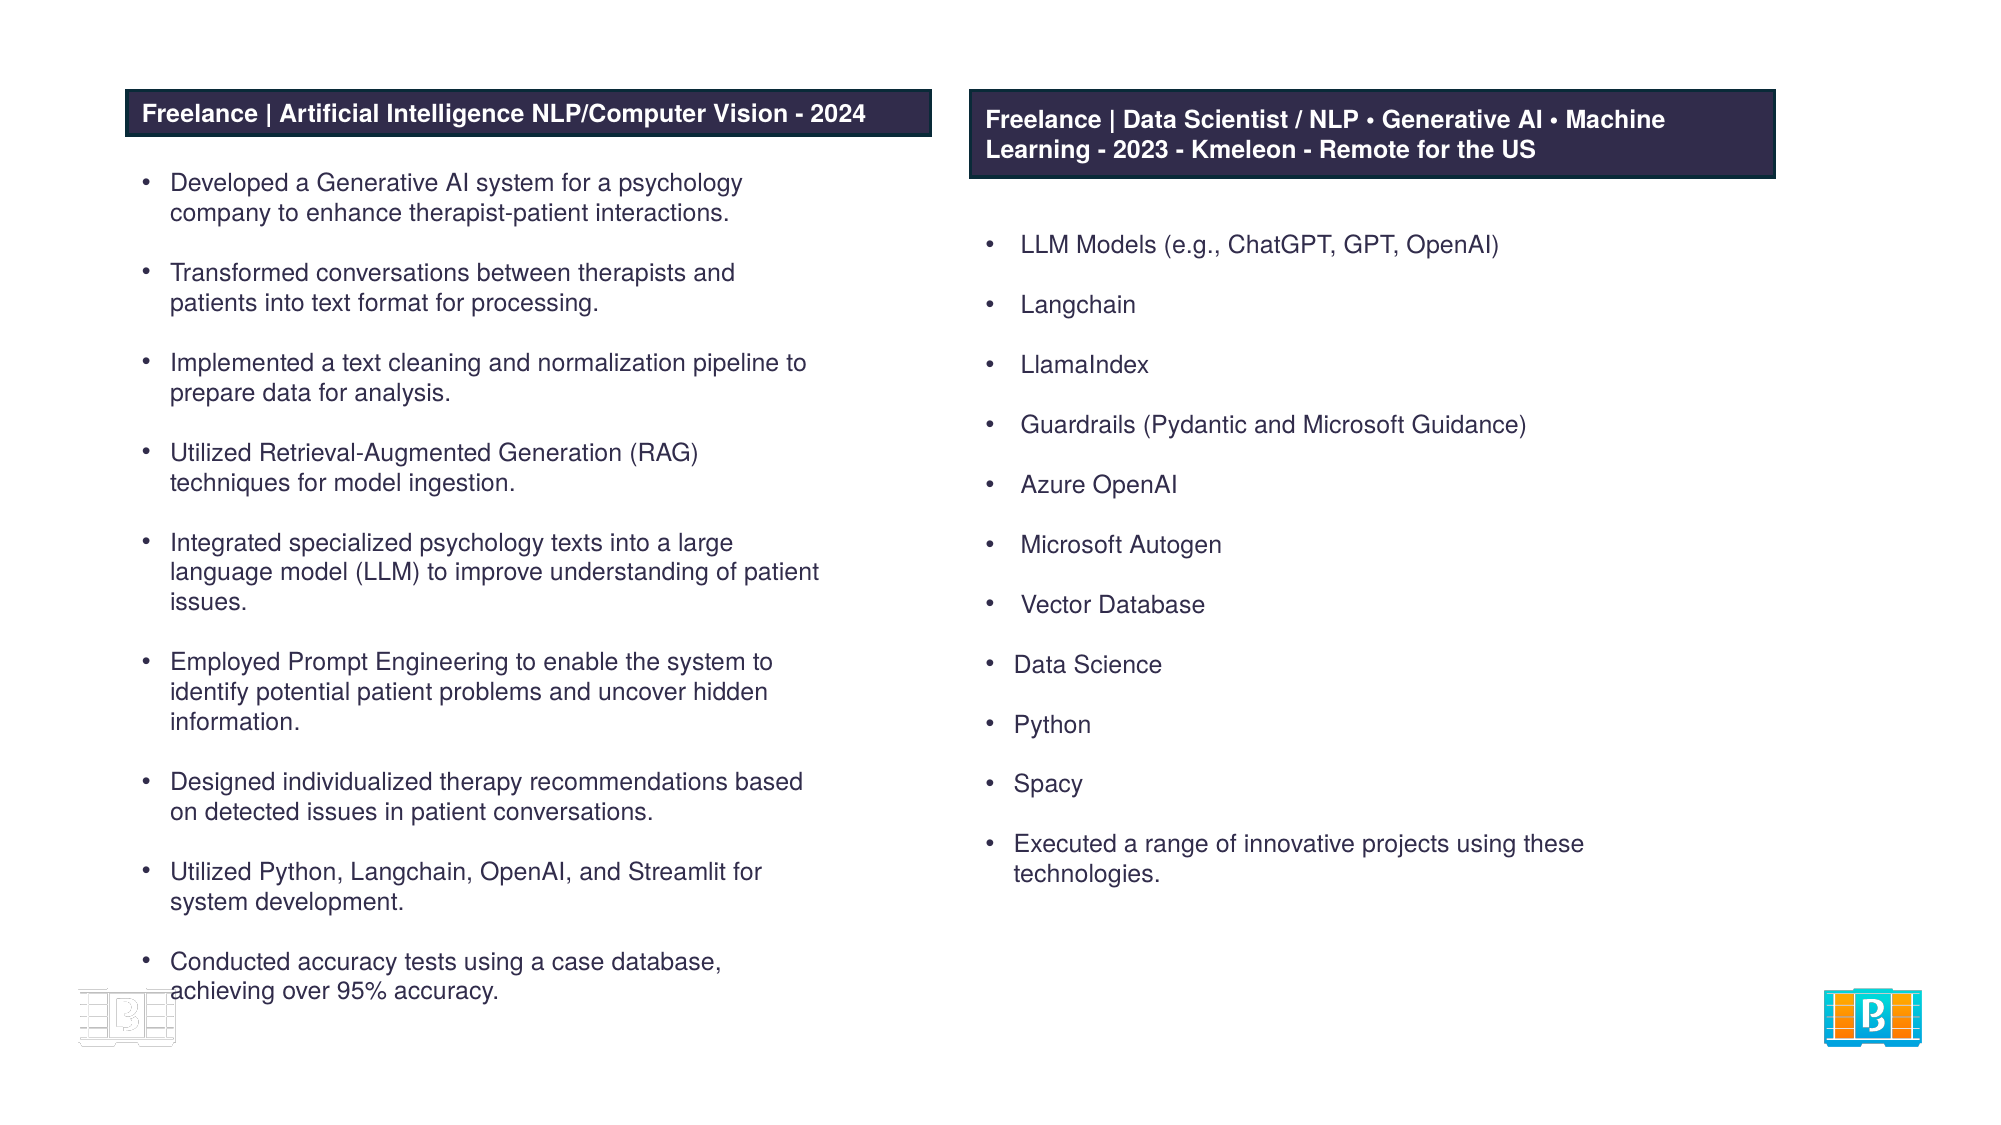

Freelance | Artificial Intelligence NLP/Computer Vision - 2024
Freelance | Data Scientist / NLP • Generative AI • Machine Learning - 2023 - Kmeleon - Remote for the US
Developed a Generative AI system for a psychology company to enhance therapist-patient interactions.

Transformed conversations between therapists and patients into text format for processing.

Implemented a text cleaning and normalization pipeline to prepare data for analysis.

Utilized Retrieval-Augmented Generation (RAG) techniques for model ingestion.

Integrated specialized psychology texts into a large language model (LLM) to improve understanding of patient issues.

Employed Prompt Engineering to enable the system to identify potential patient problems and uncover hidden information.

Designed individualized therapy recommendations based on detected issues in patient conversations.

Utilized Python, Langchain, OpenAI, and Streamlit for system development.

Conducted accuracy tests using a case database, achieving over 95% accuracy.
 LLM Models (e.g., ChatGPT, GPT, OpenAI)

 Langchain

 LlamaIndex

 Guardrails (Pydantic and Microsoft Guidance)

 Azure OpenAI

 Microsoft Autogen

 Vector Database

Data Science

Python

Spacy

Executed a range of innovative projects using these technologies.